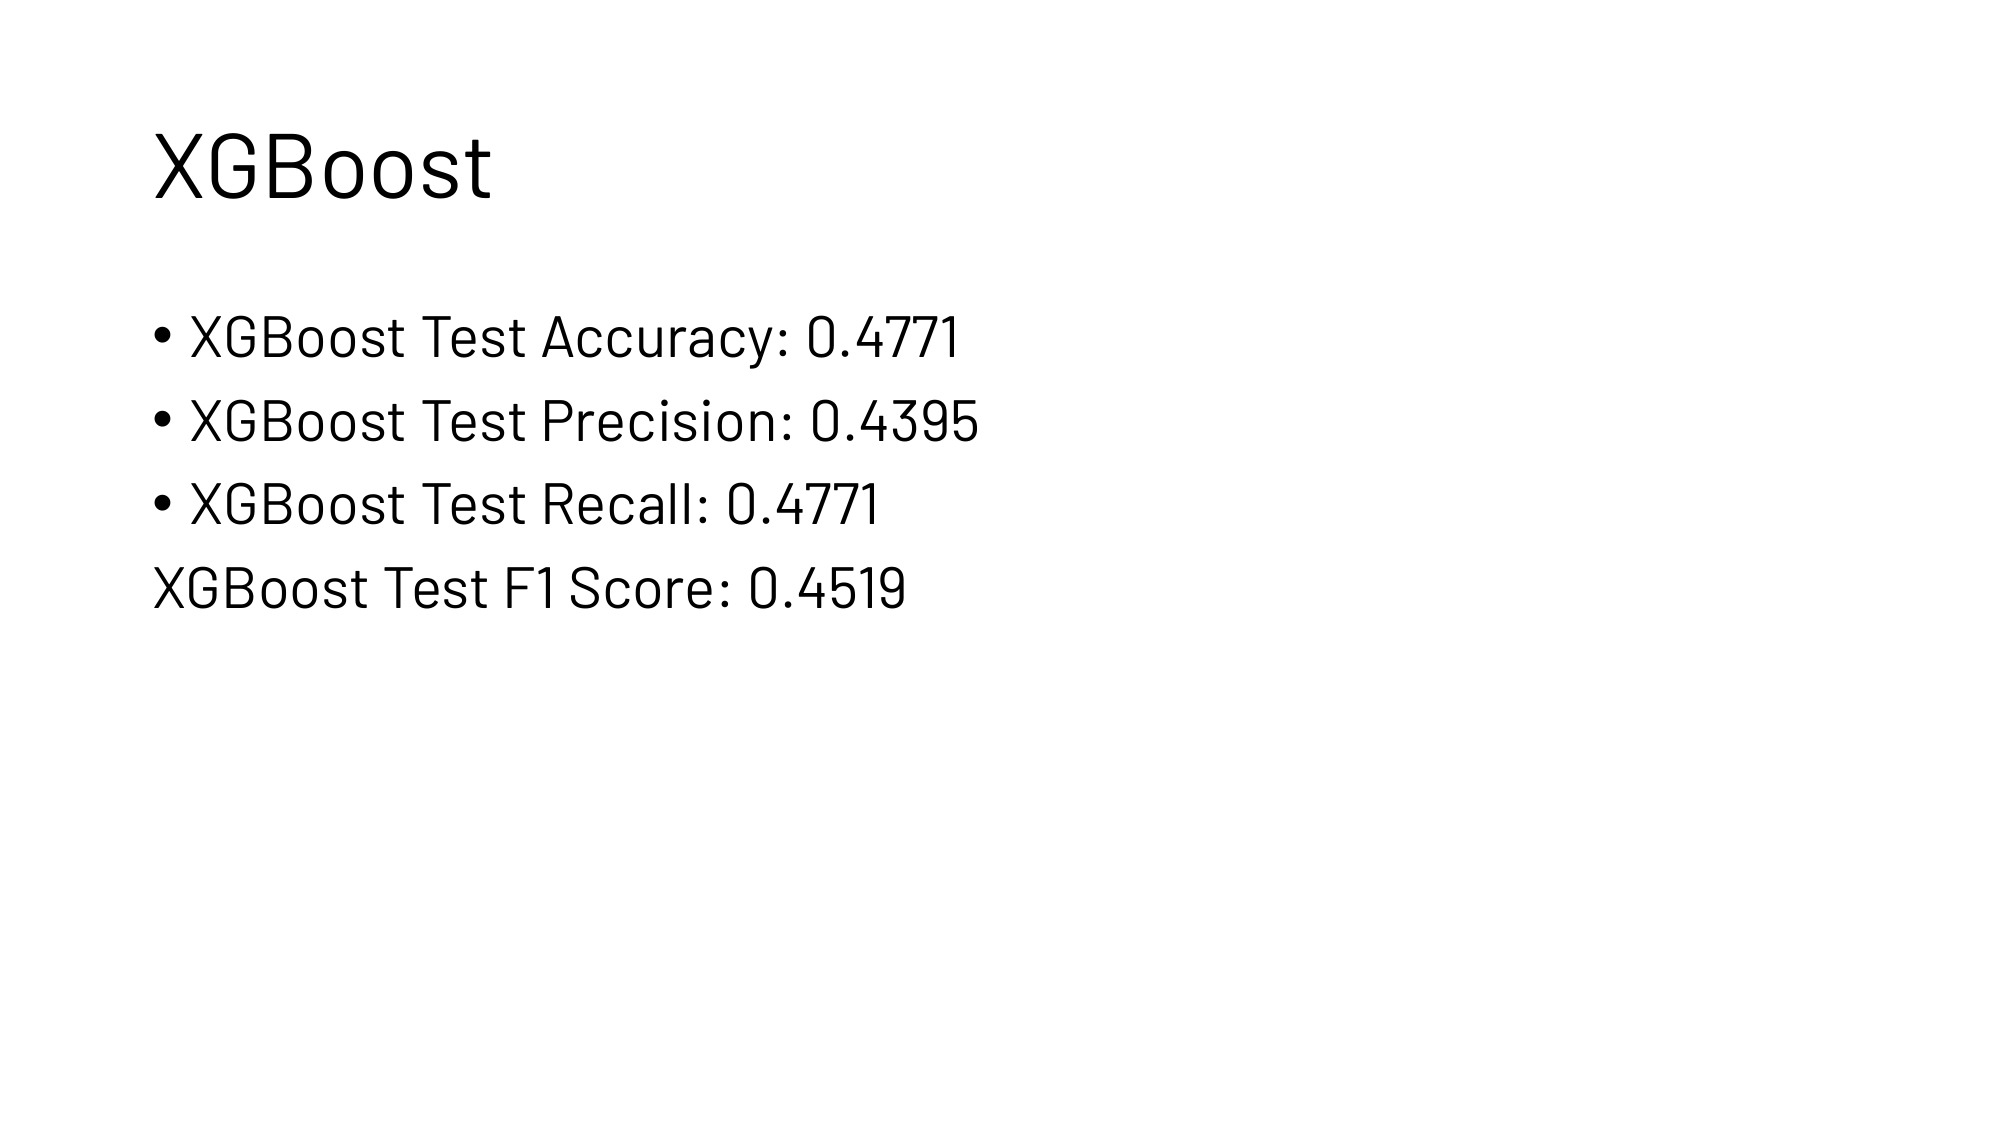

# XGBoost
XGBoost Test Accuracy: 0.4771
XGBoost Test Precision: 0.4395
XGBoost Test Recall: 0.4771
XGBoost Test F1 Score: 0.4519